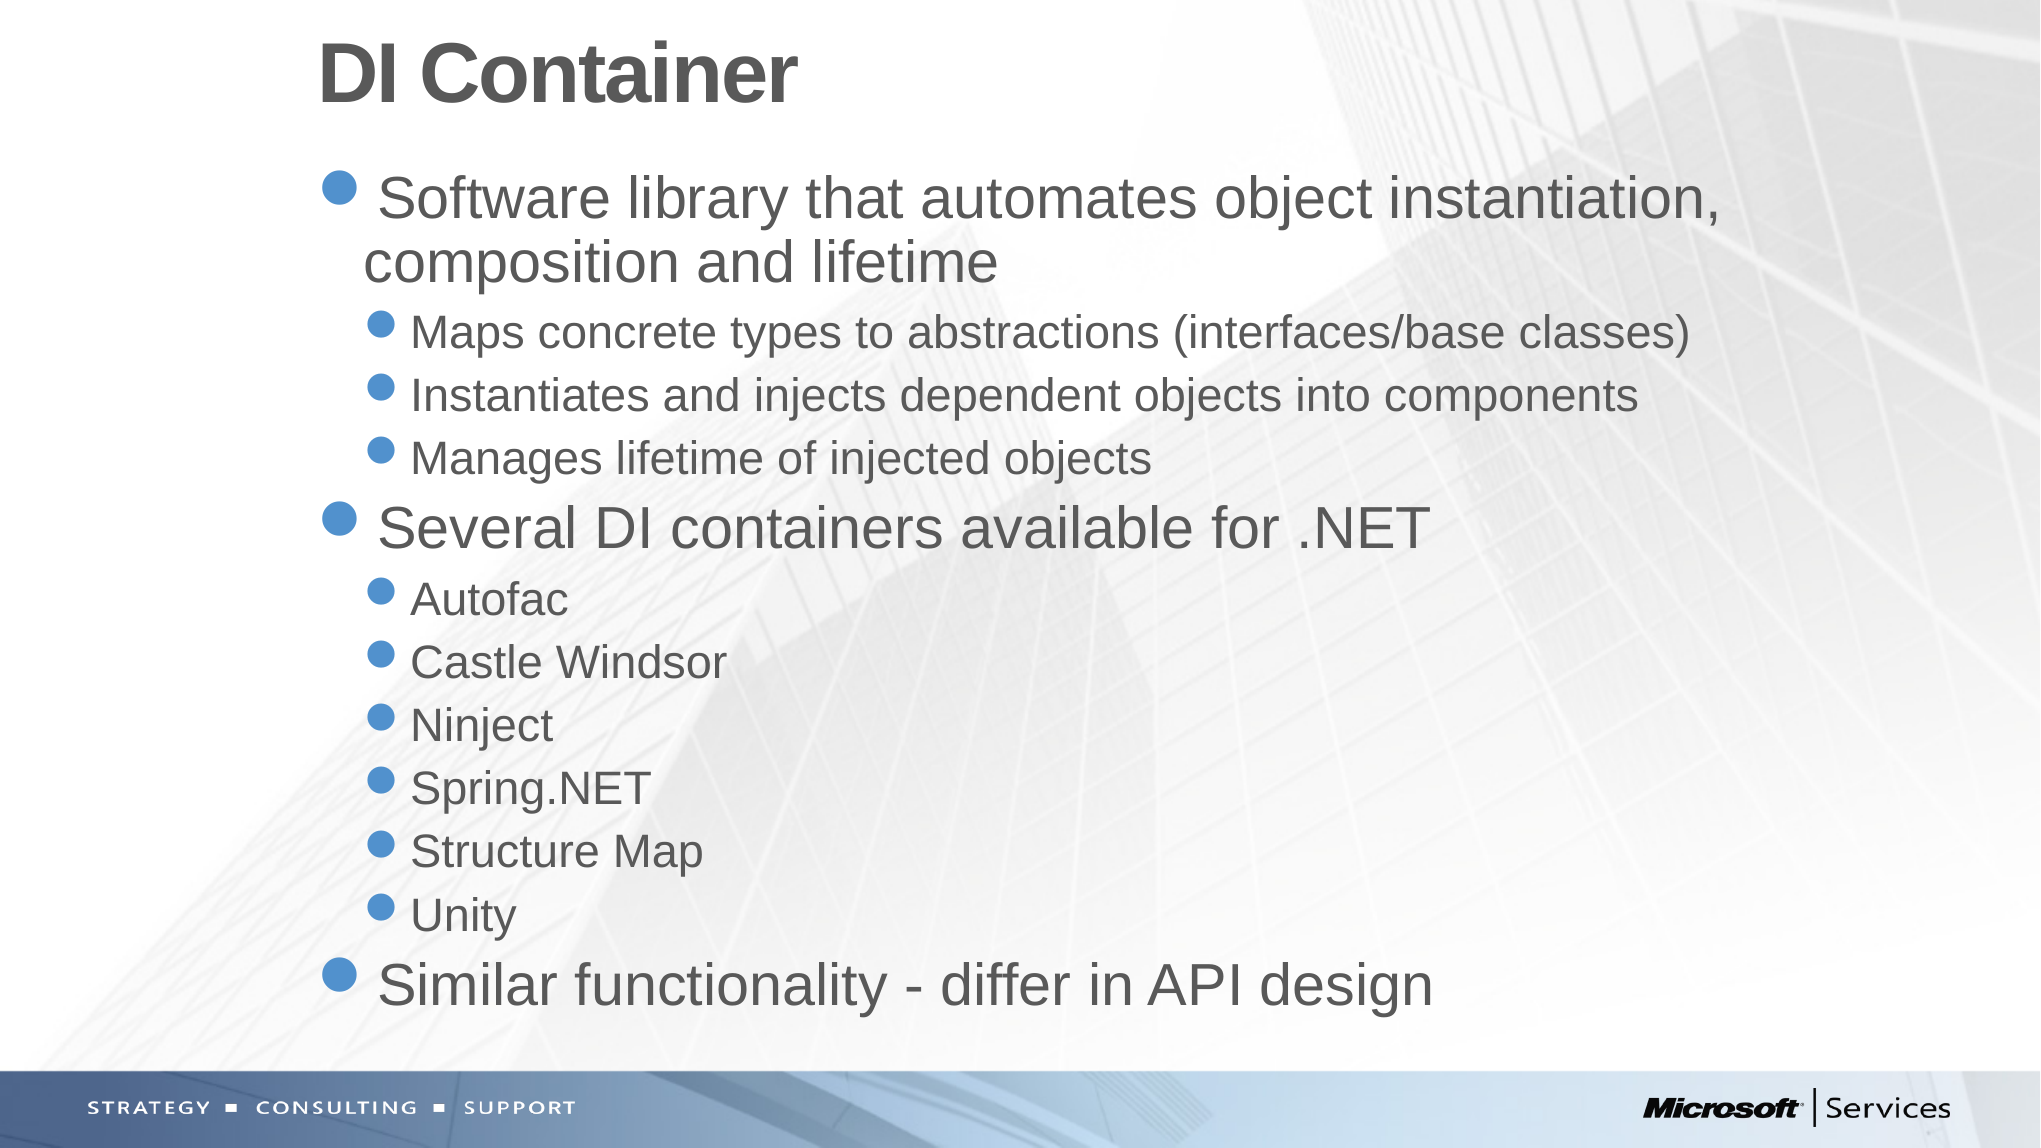

# DI Container
Software library that automates object instantiation, composition and lifetime
Maps concrete types to abstractions (interfaces/base classes)
Instantiates and injects dependent objects into components
Manages lifetime of injected objects
Several DI containers available for .NET
Autofac
Castle Windsor
Ninject
Spring.NET
Structure Map
Unity
Similar functionality - differ in API design